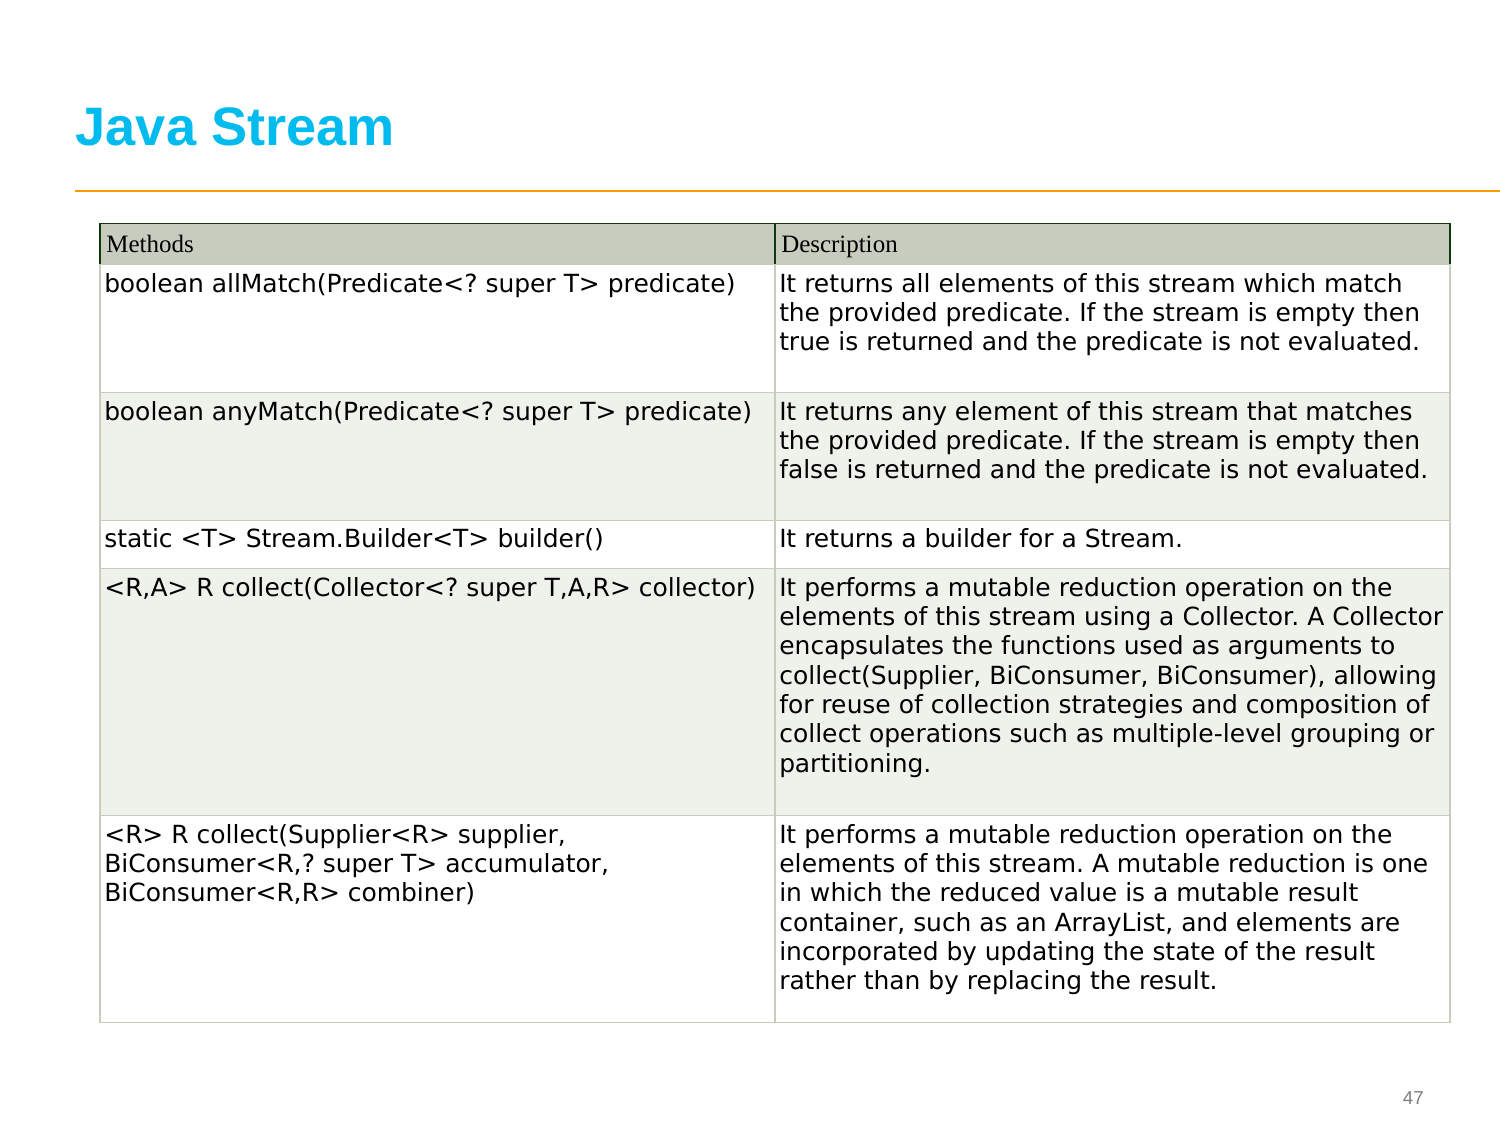

# Java Stream
| Methods | Description |
| --- | --- |
| boolean allMatch(Predicate<? super T> predicate) | It returns all elements of this stream which match the provided predicate. If the stream is empty then true is returned and the predicate is not evaluated. |
| boolean anyMatch(Predicate<? super T> predicate) | It returns any element of this stream that matches the provided predicate. If the stream is empty then false is returned and the predicate is not evaluated. |
| static <T> Stream.Builder<T> builder() | It returns a builder for a Stream. |
| <R,A> R collect(Collector<? super T,A,R> collector) | It performs a mutable reduction operation on the elements of this stream using a Collector. A Collector encapsulates the functions used as arguments to collect(Supplier, BiConsumer, BiConsumer), allowing for reuse of collection strategies and composition of collect operations such as multiple-level grouping or partitioning. |
| <R> R collect(Supplier<R> supplier, BiConsumer<R,? super T> accumulator, BiConsumer<R,R> combiner) | It performs a mutable reduction operation on the elements of this stream. A mutable reduction is one in which the reduced value is a mutable result container, such as an ArrayList, and elements are incorporated by updating the state of the result rather than by replacing the result. |